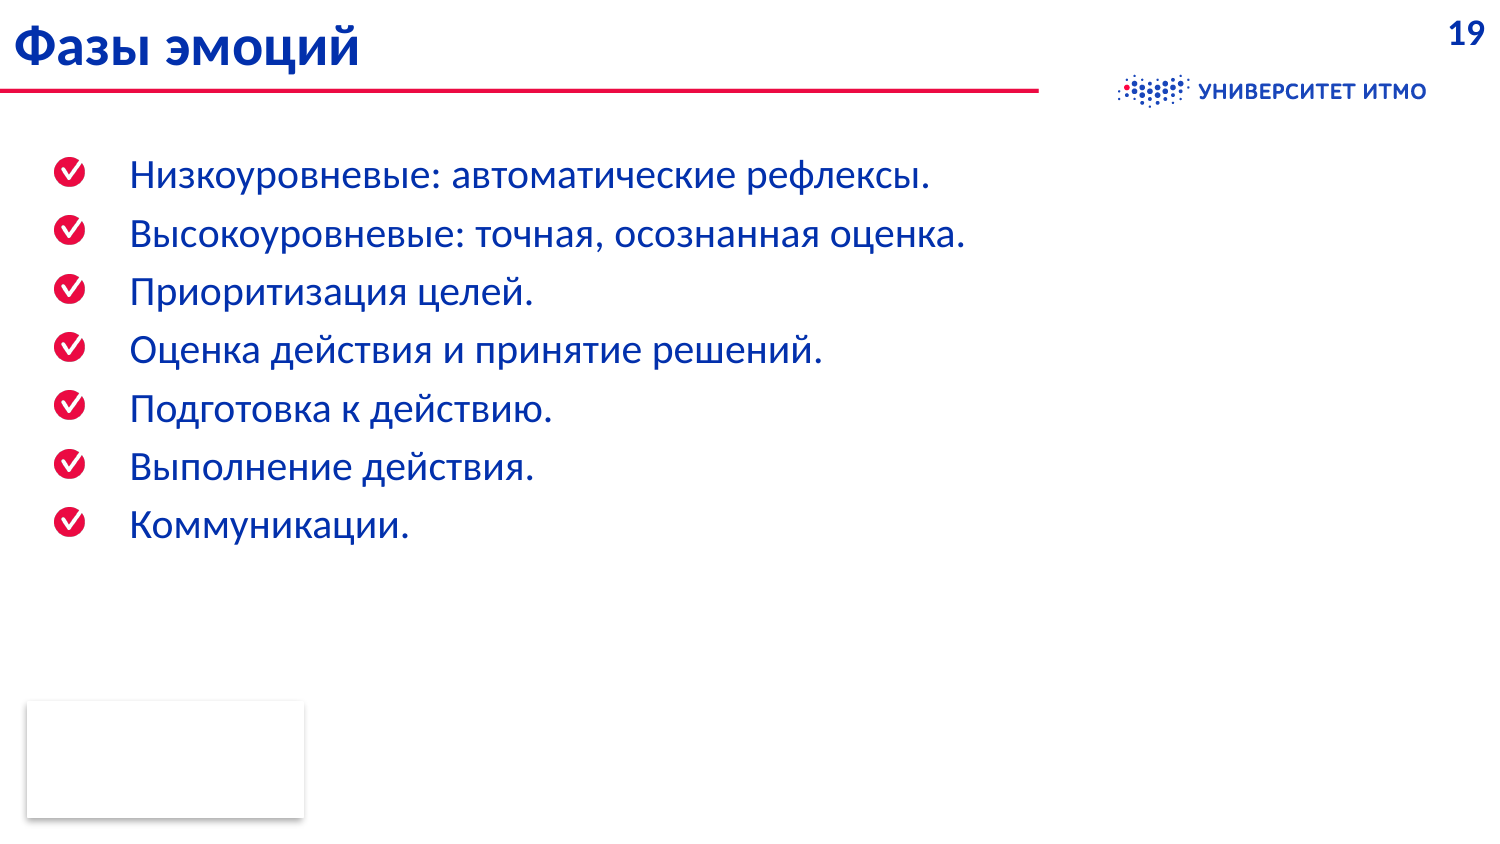

Фазы эмоций
19
Низкоуровневые: автоматические рефлексы.
Высокоуровневые: точная, осознанная оценка.
Приоритизация целей.
Оценка действия и принятие решений.
Подготовка к действию.
Выполнение действия.
Коммуникации.